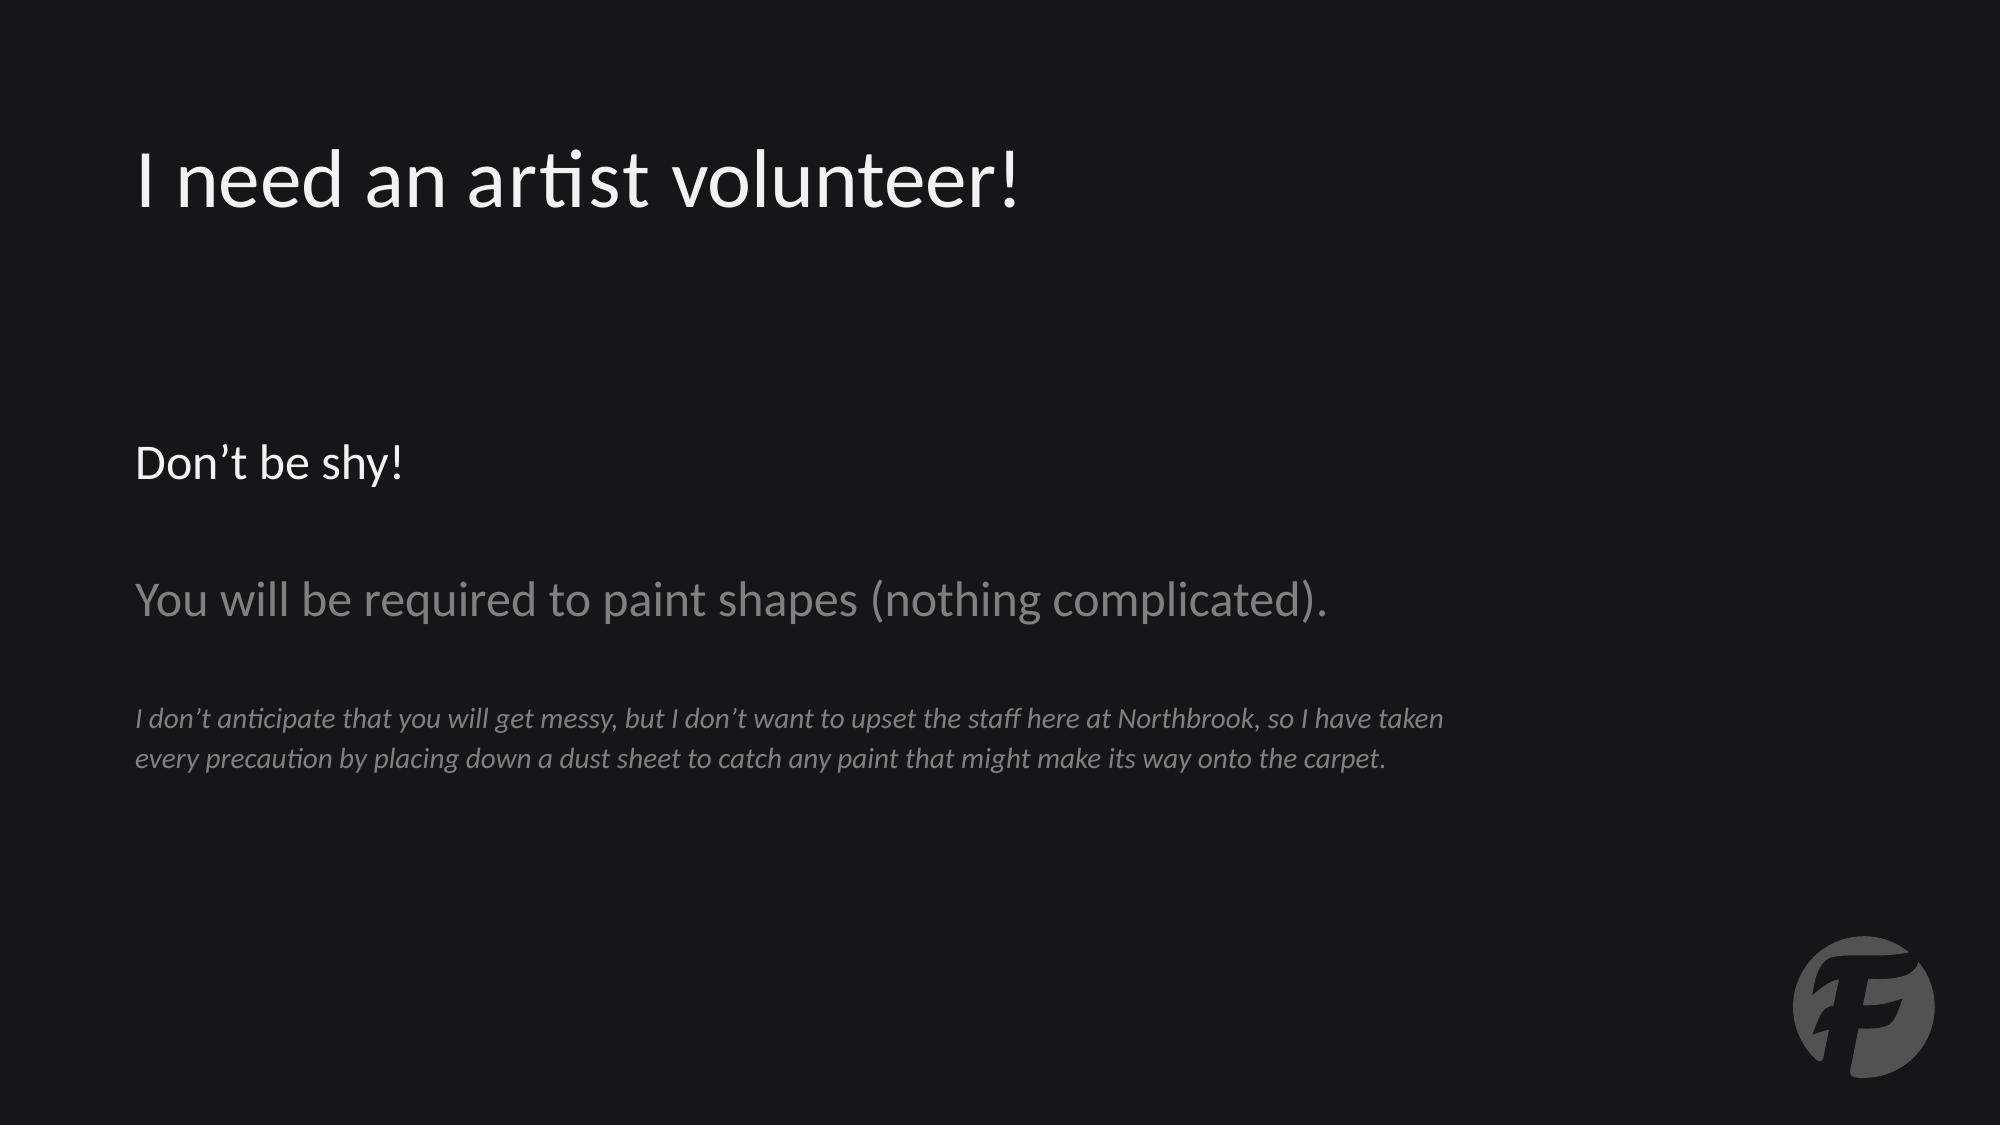

I need an artist volunteer!

Don’t be shy!

You will be required to paint shapes (nothing complicated).

I don’t anticipate that you will get messy, but I don’t want to upset the staff here at Northbrook, so I have taken every precaution by placing down a dust sheet to catch any paint that might make its way onto the carpet.